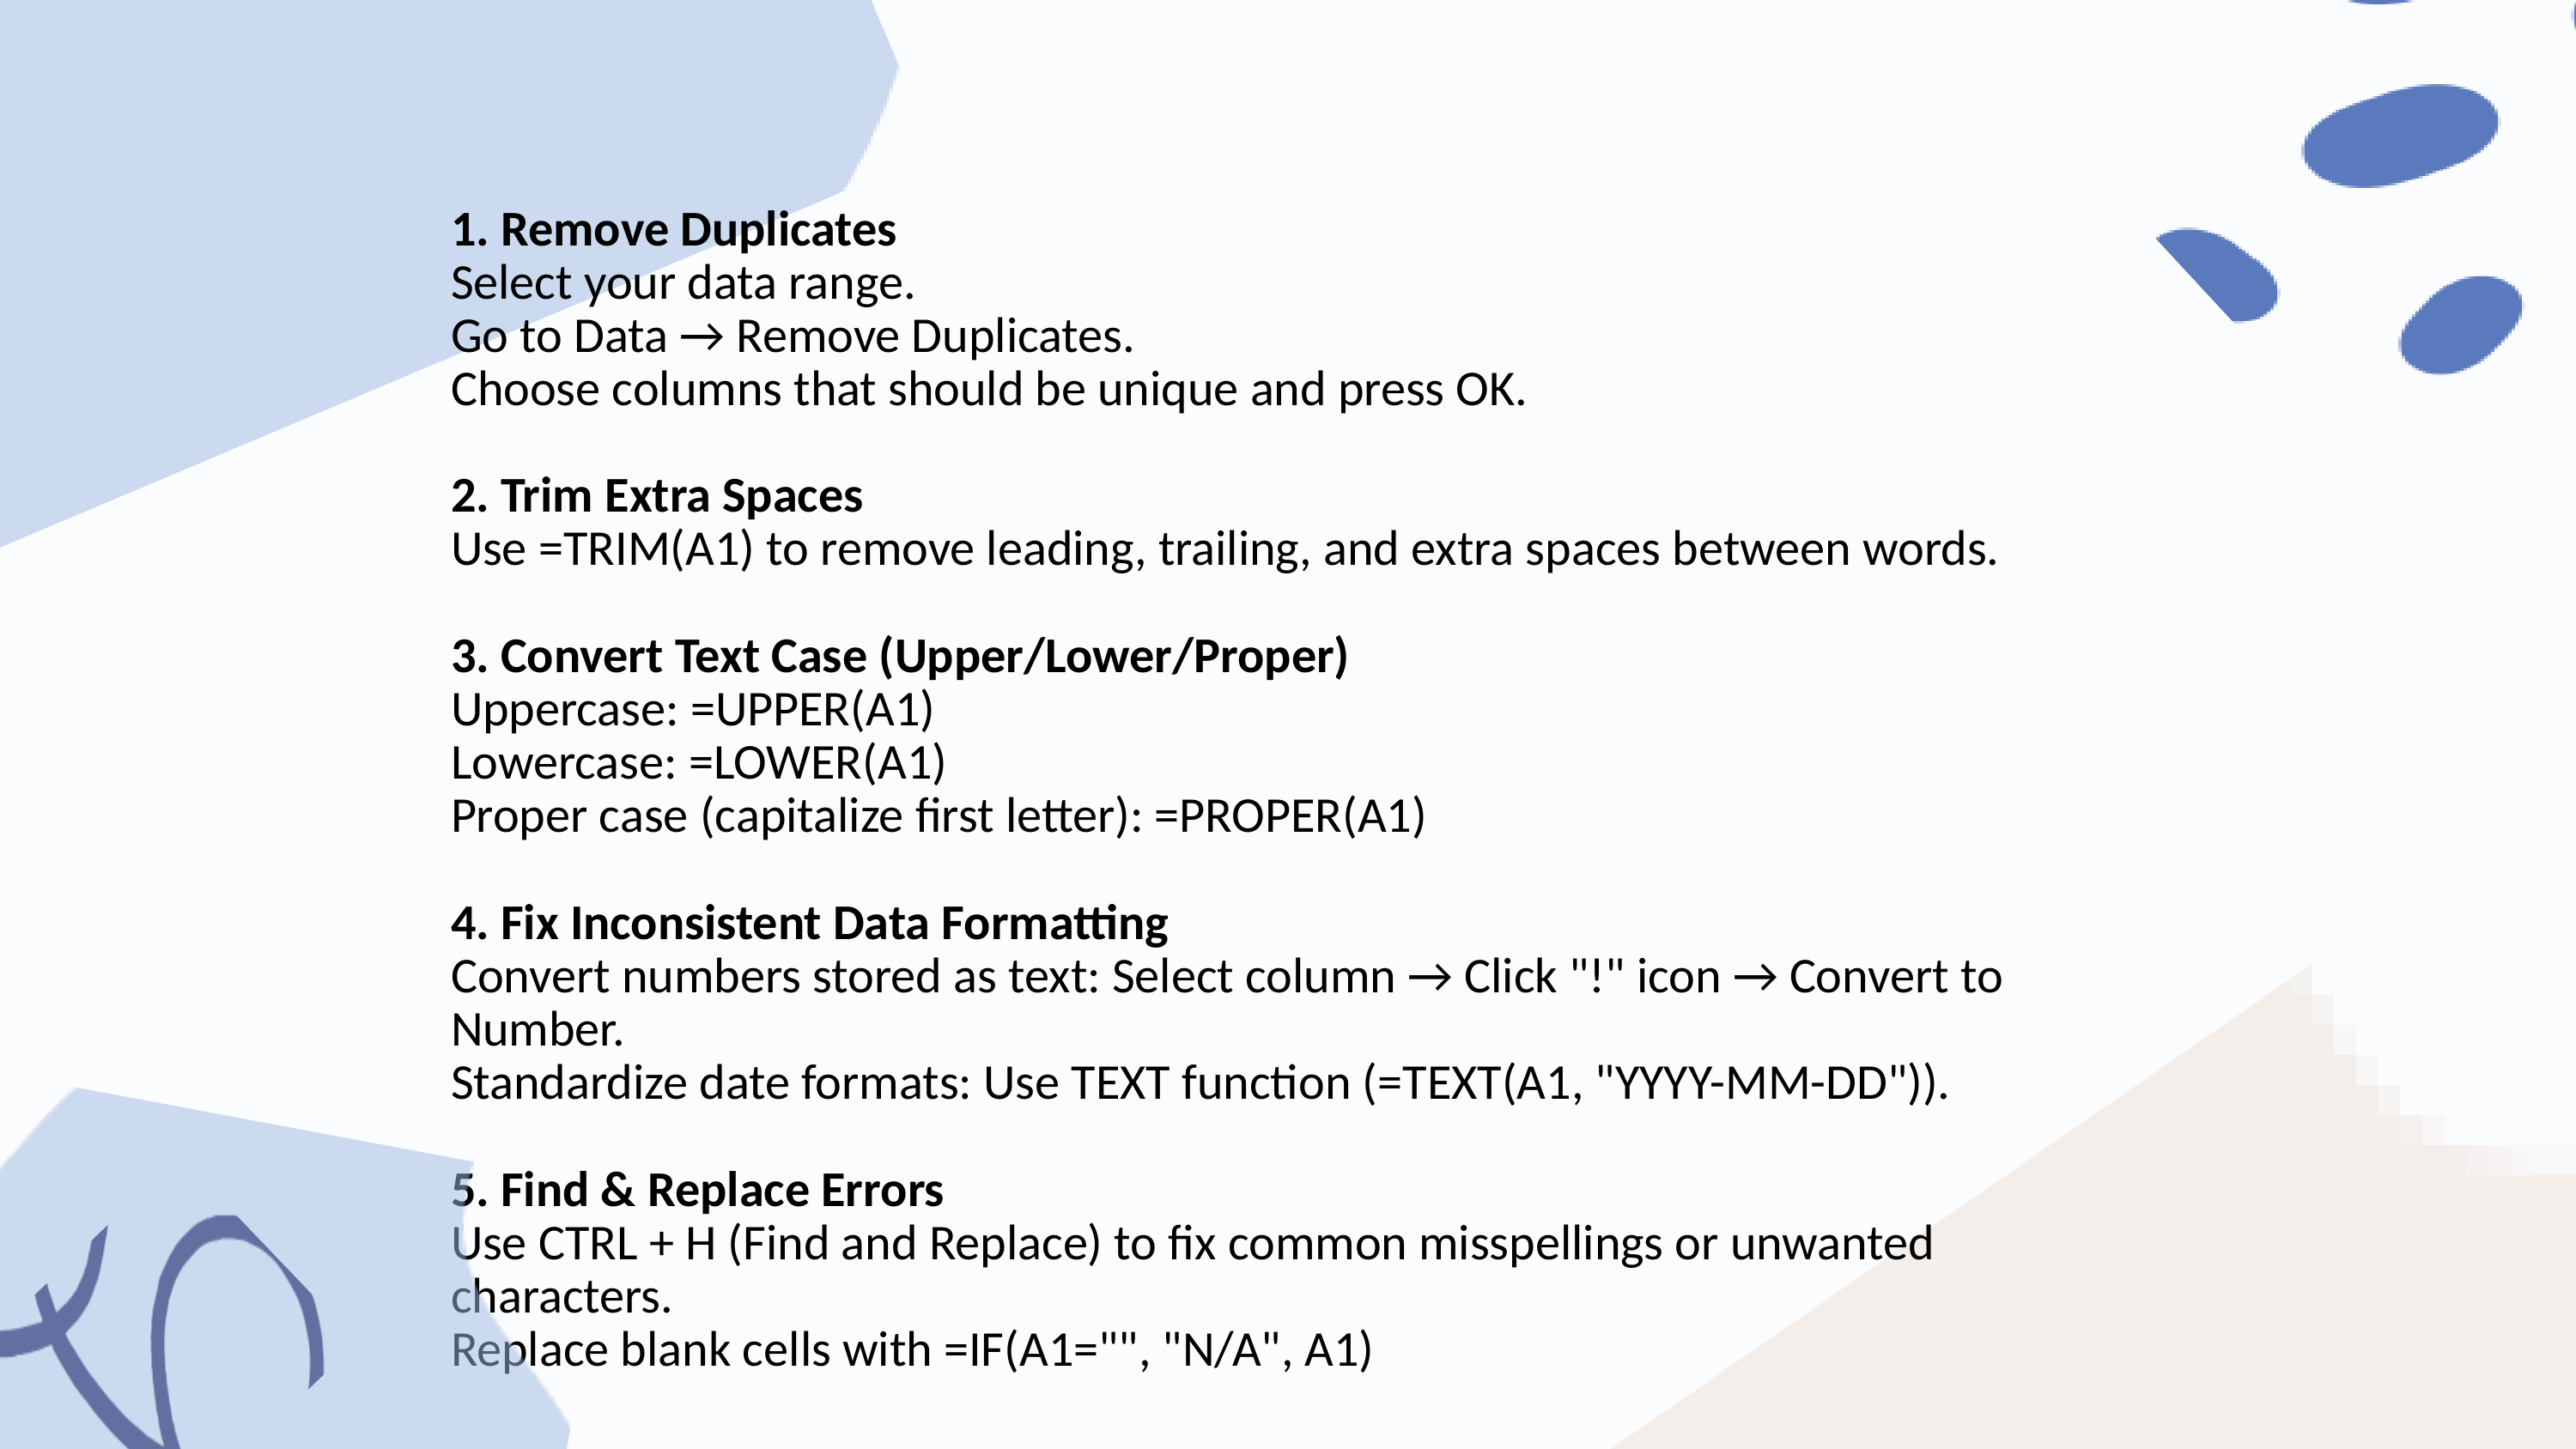

1. Remove Duplicates
Select your data range.
Go to Data → Remove Duplicates.
Choose columns that should be unique and press OK.

2. Trim Extra Spaces
Use =TRIM(A1) to remove leading, trailing, and extra spaces between words.

3. Convert Text Case (Upper/Lower/Proper)
Uppercase: =UPPER(A1)
Lowercase: =LOWER(A1)
Proper case (capitalize first letter): =PROPER(A1)

4. Fix Inconsistent Data Formatting
Convert numbers stored as text: Select column → Click "!" icon → Convert to Number.
Standardize date formats: Use TEXT function (=TEXT(A1, "YYYY-MM-DD")).

5. Find & Replace Errors
Use CTRL + H (Find and Replace) to fix common misspellings or unwanted characters.
Replace blank cells with =IF(A1="", "N/A", A1)